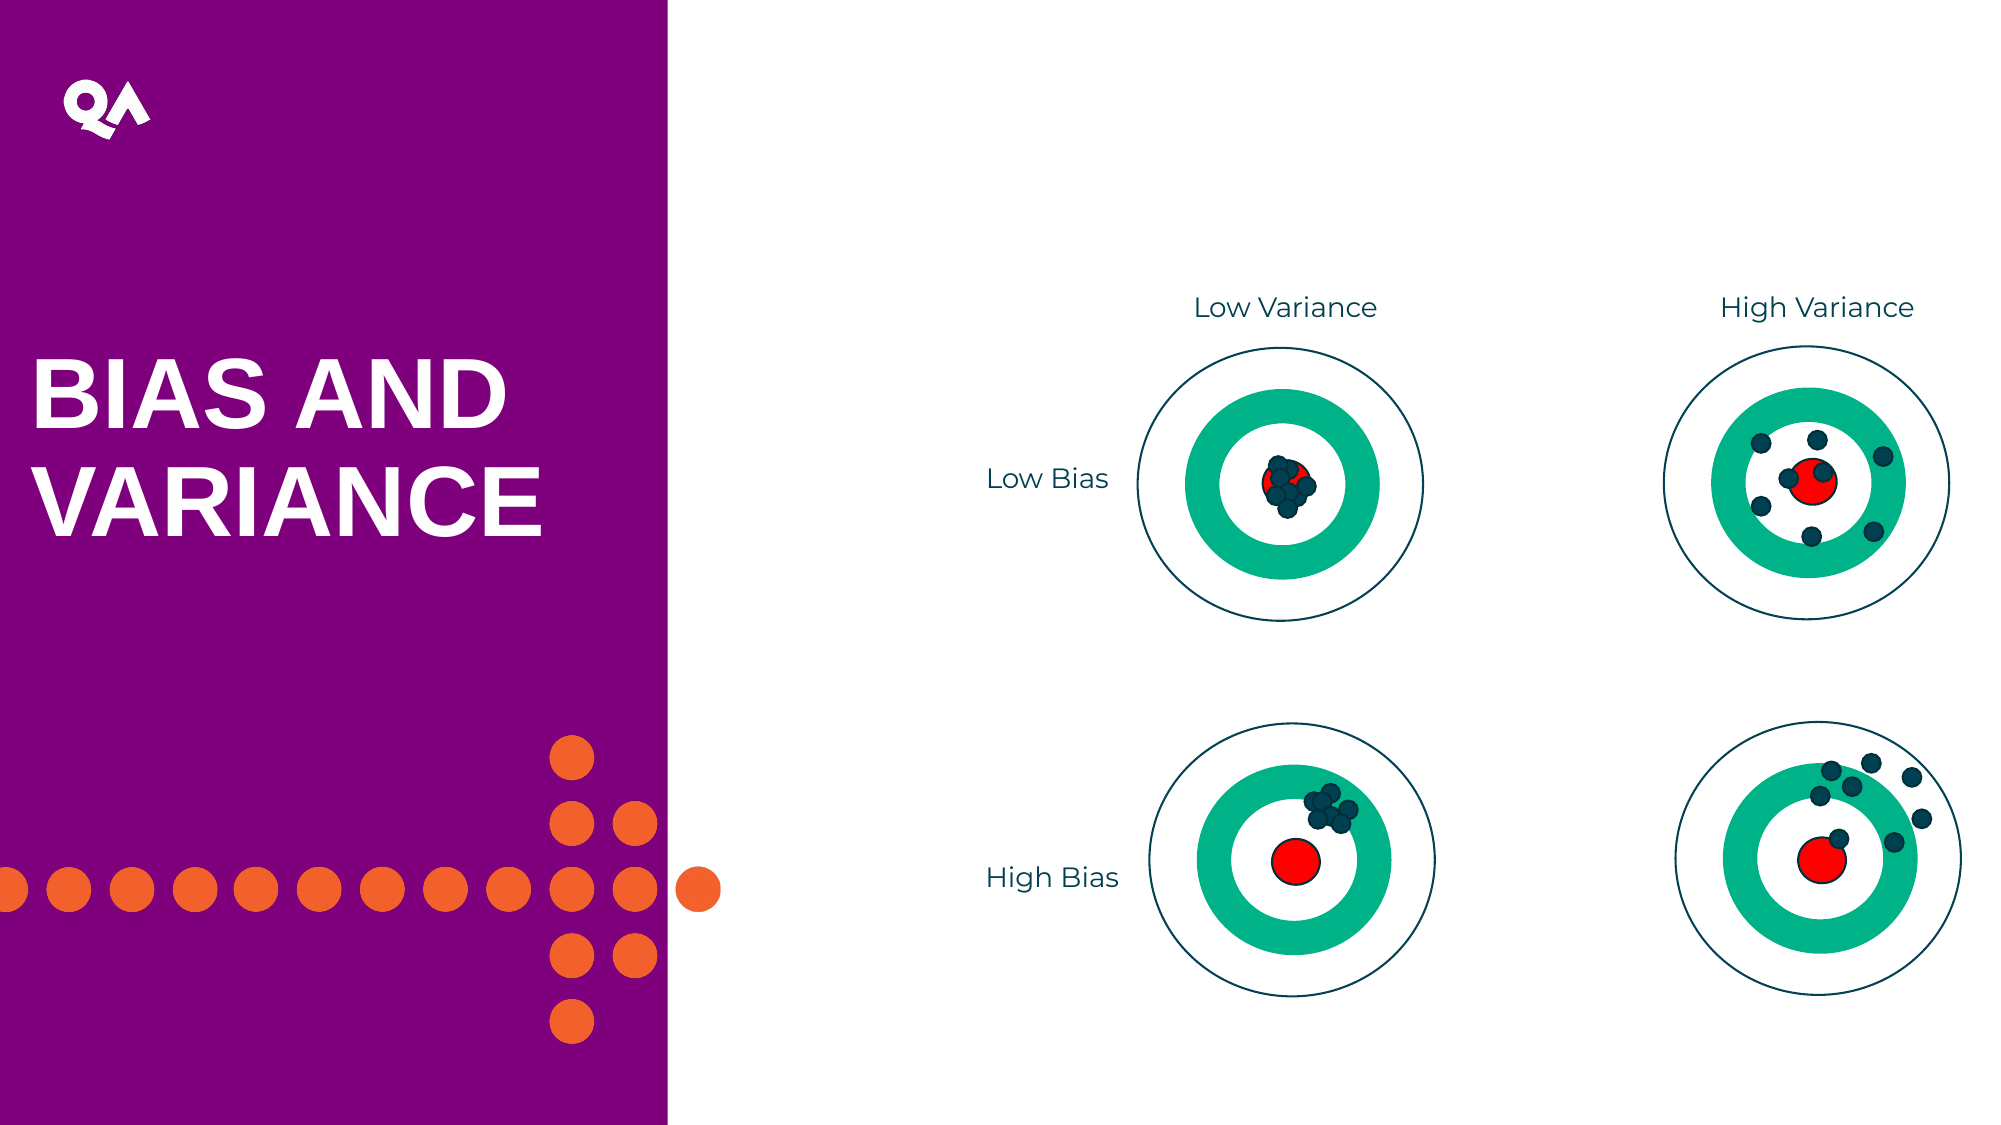

Bias and variance

High Variance
Low Variance

Low Bias

High Bias